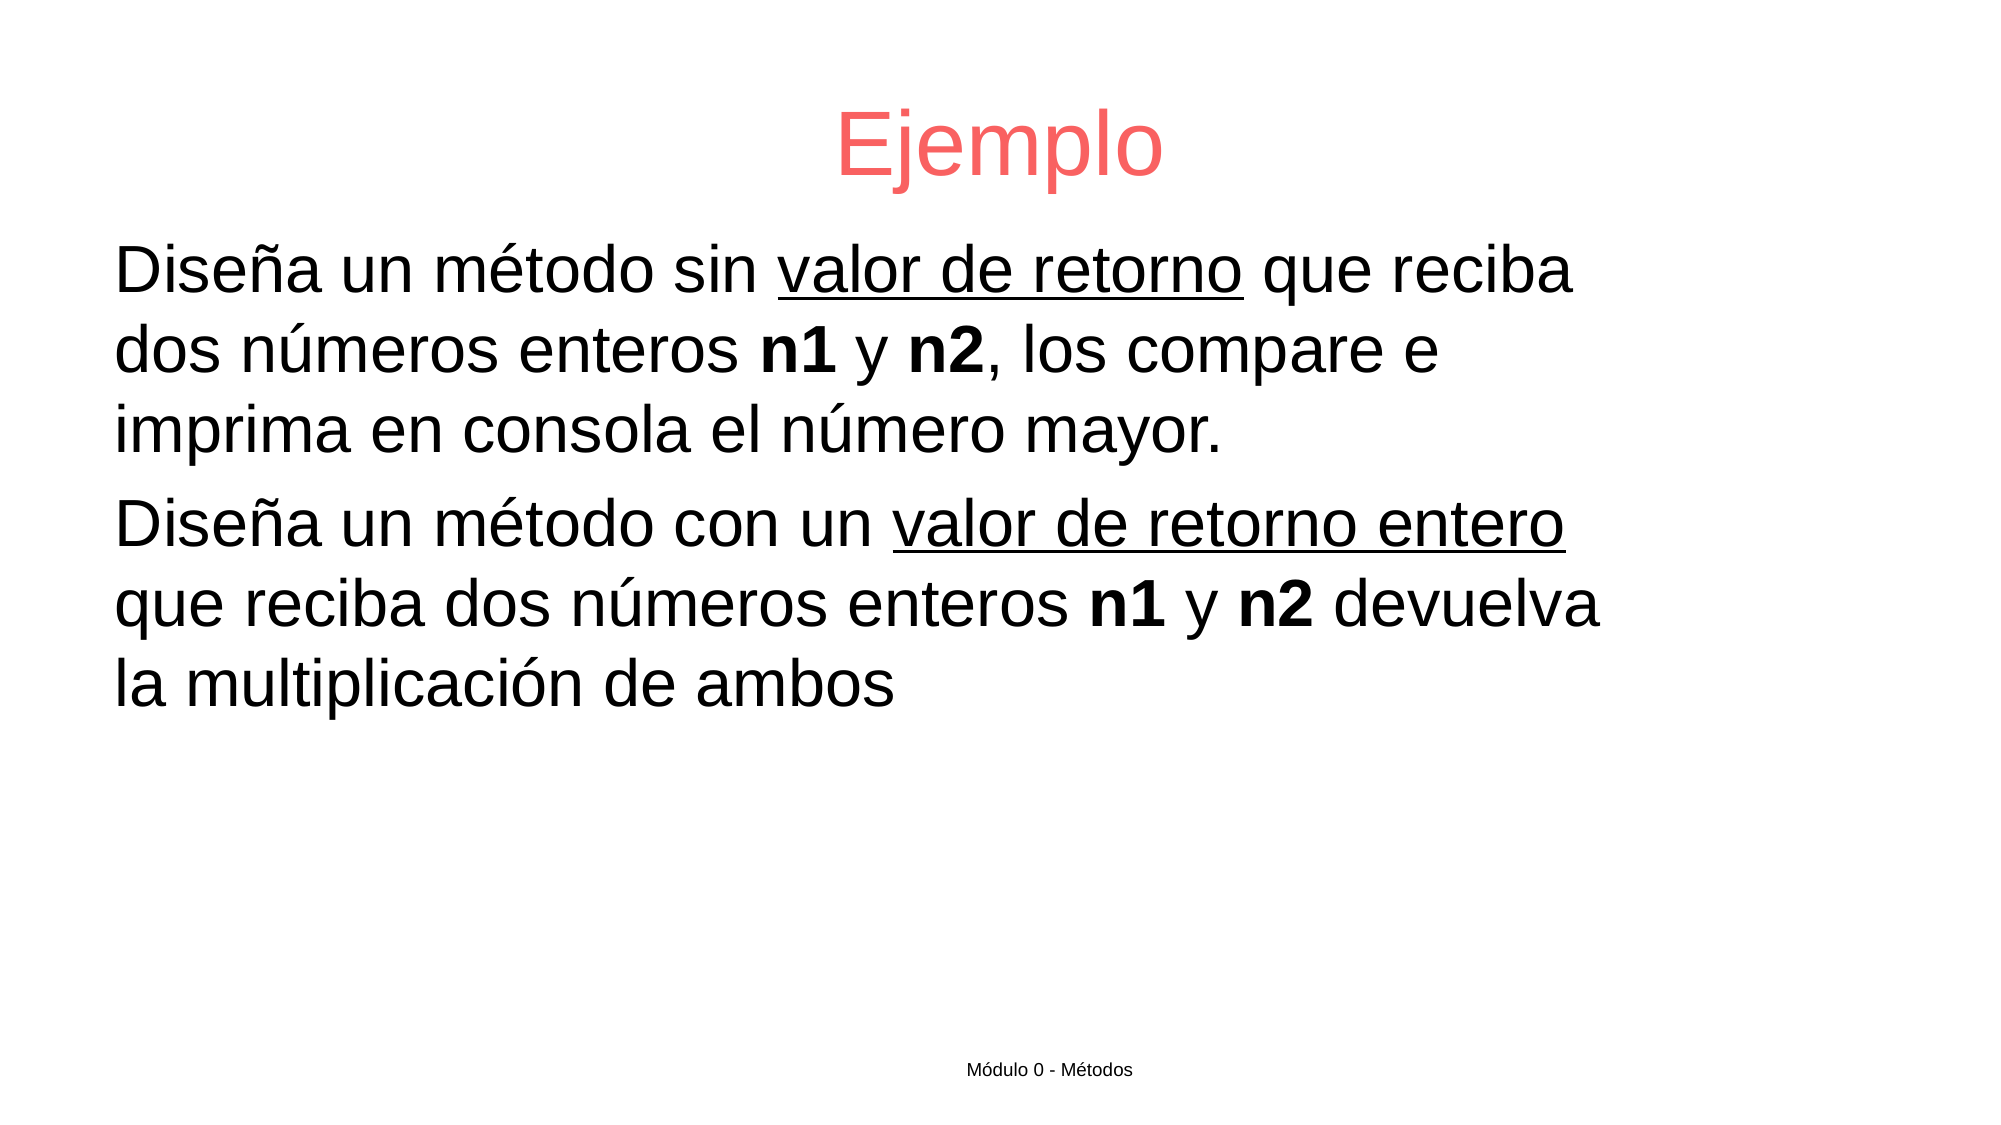

# Ejemplo
Diseña un método sin valor de retorno que reciba dos números enteros n1 y n2, los compare e imprima en consola el número mayor.
Diseña un método con un valor de retorno entero que reciba dos números enteros n1 y n2 devuelva la multiplicación de ambos